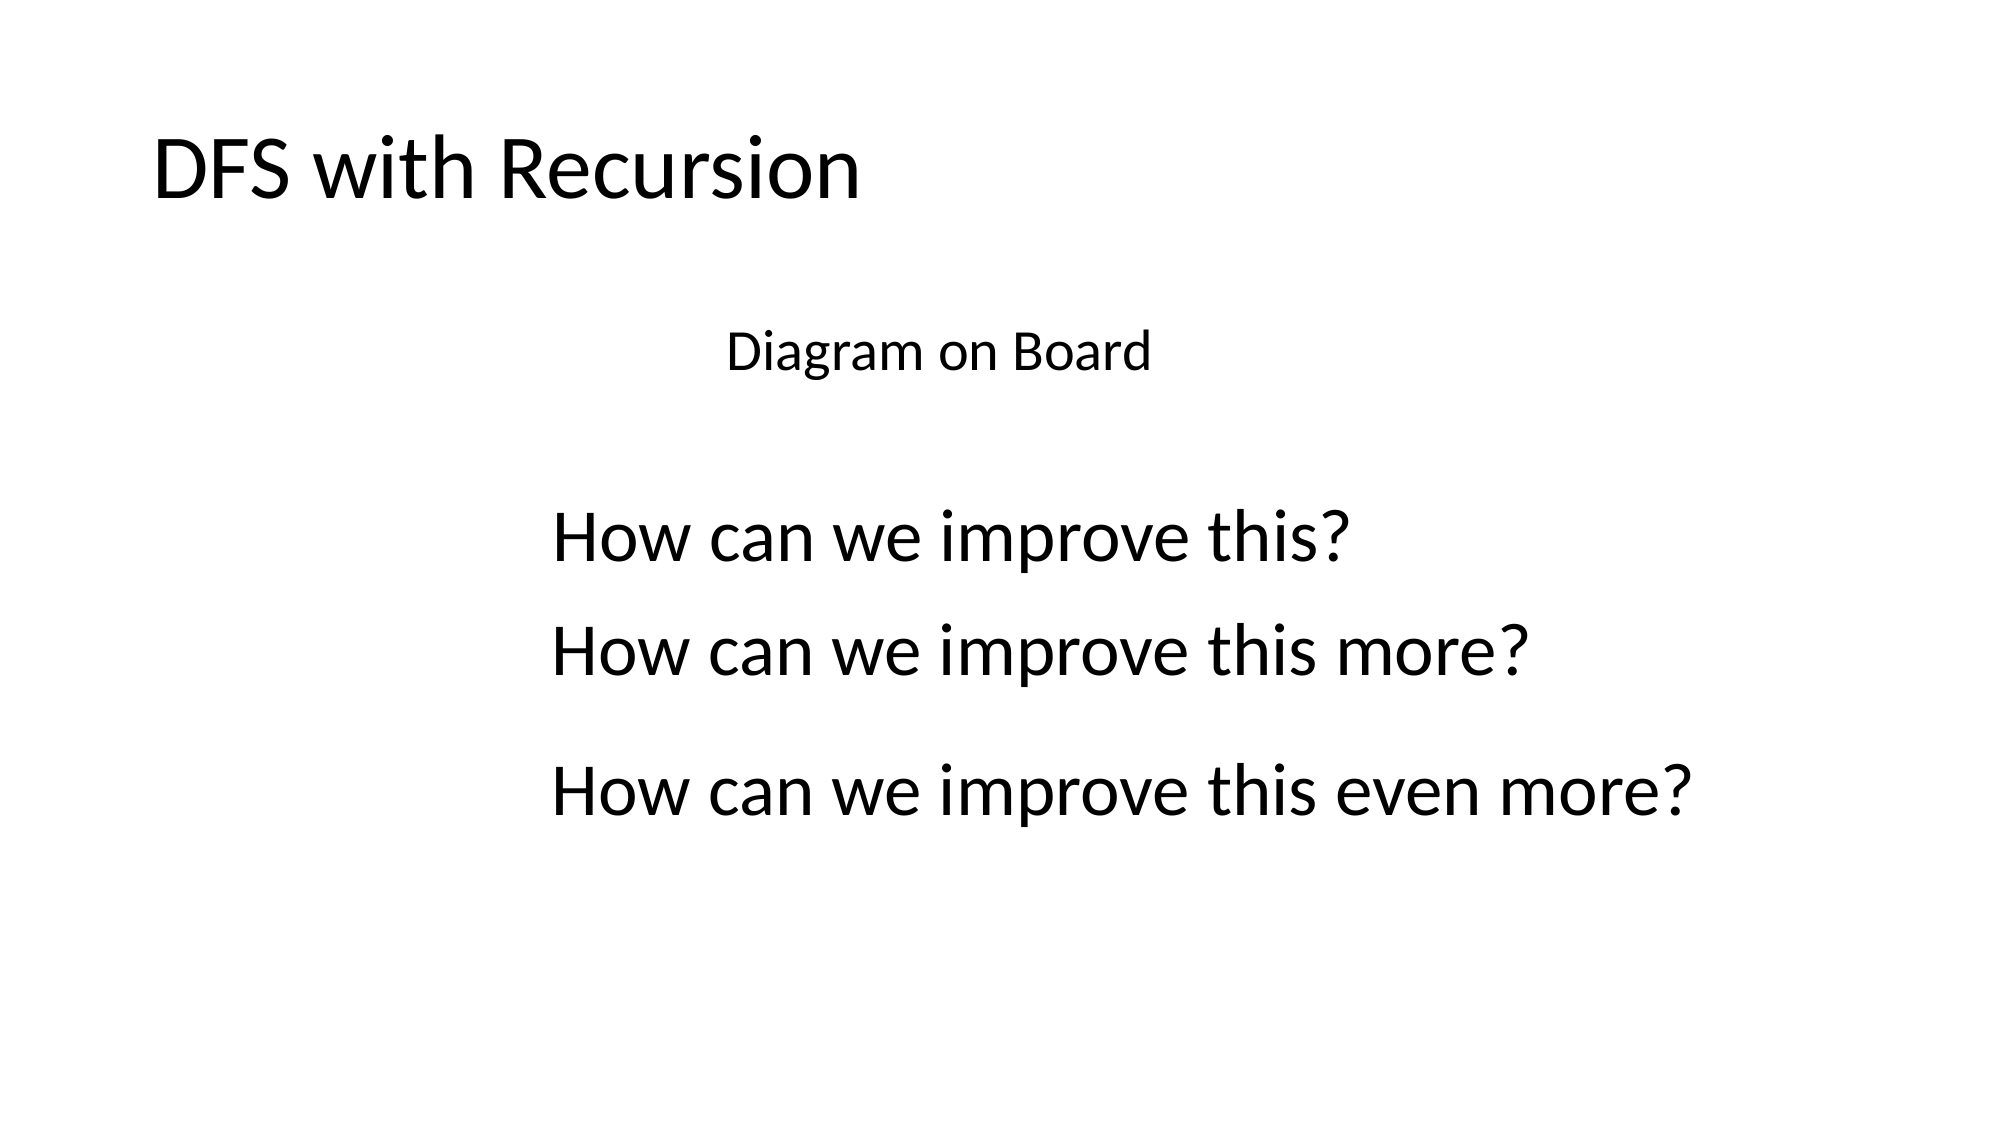

# DFS with Recursion
Diagram on Board
How can we improve this?
How can we improve this more?
How can we improve this even more?